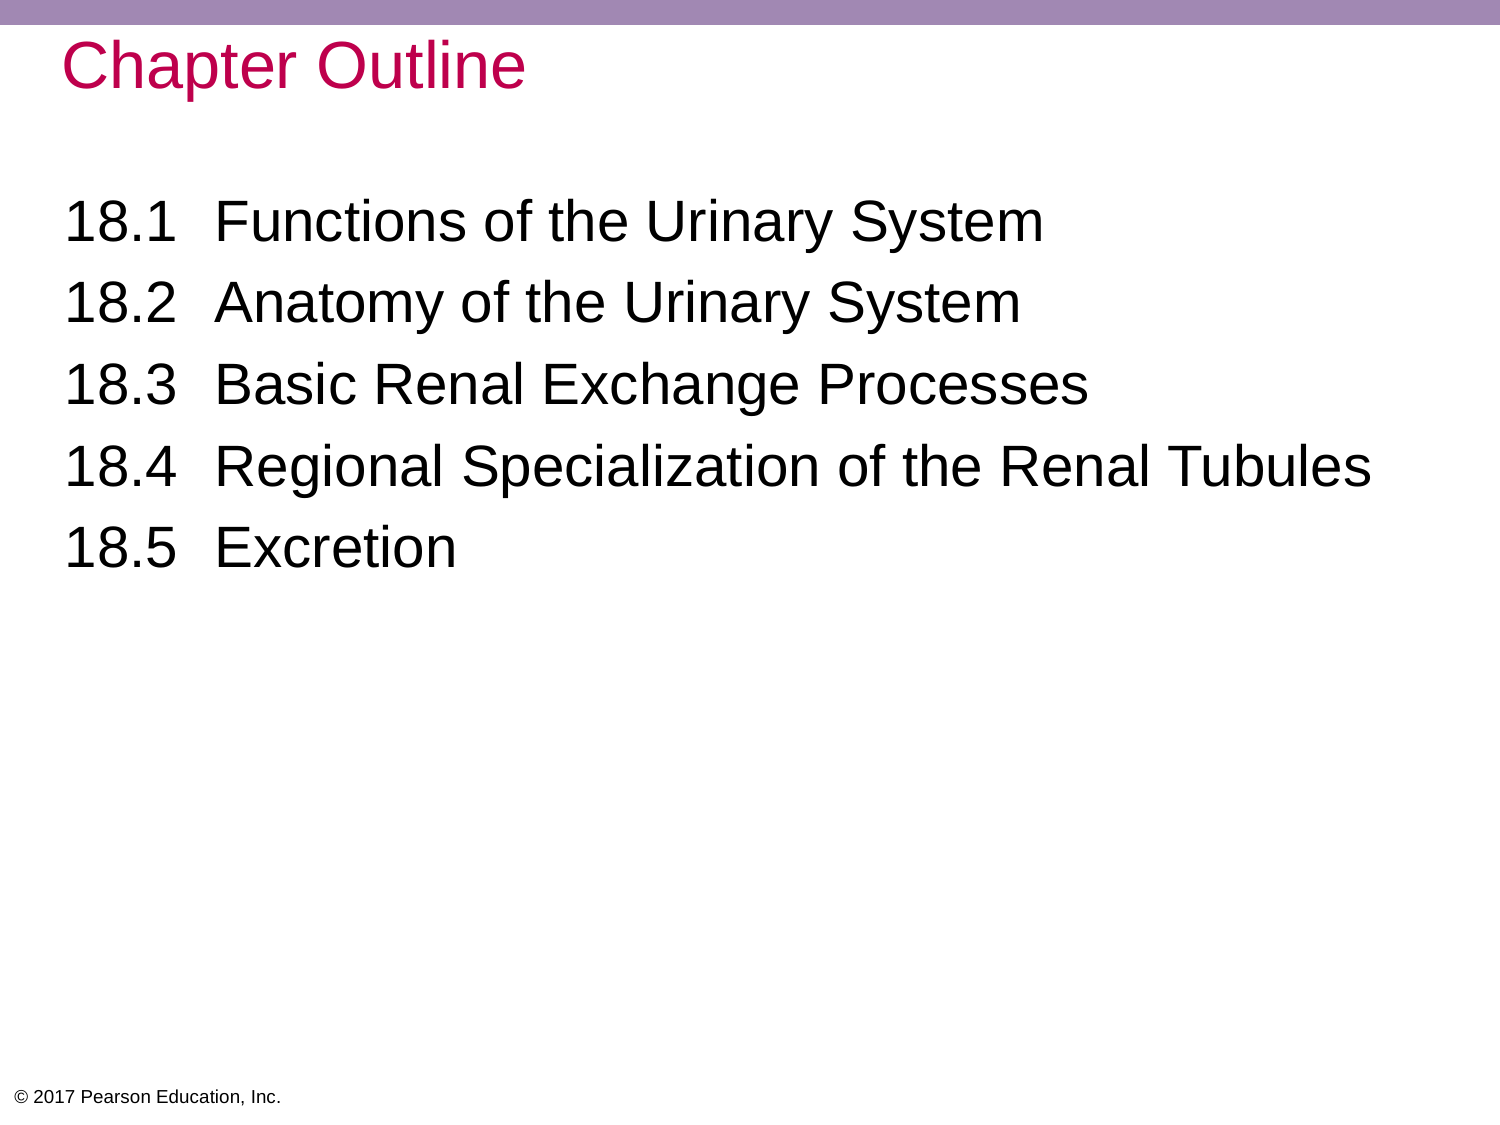

# Chapter Outline
18.1 	Functions of the Urinary System
18.2 	Anatomy of the Urinary System
18.3 	Basic Renal Exchange Processes
18.4 	Regional Specialization of the Renal Tubules
18.5 	Excretion